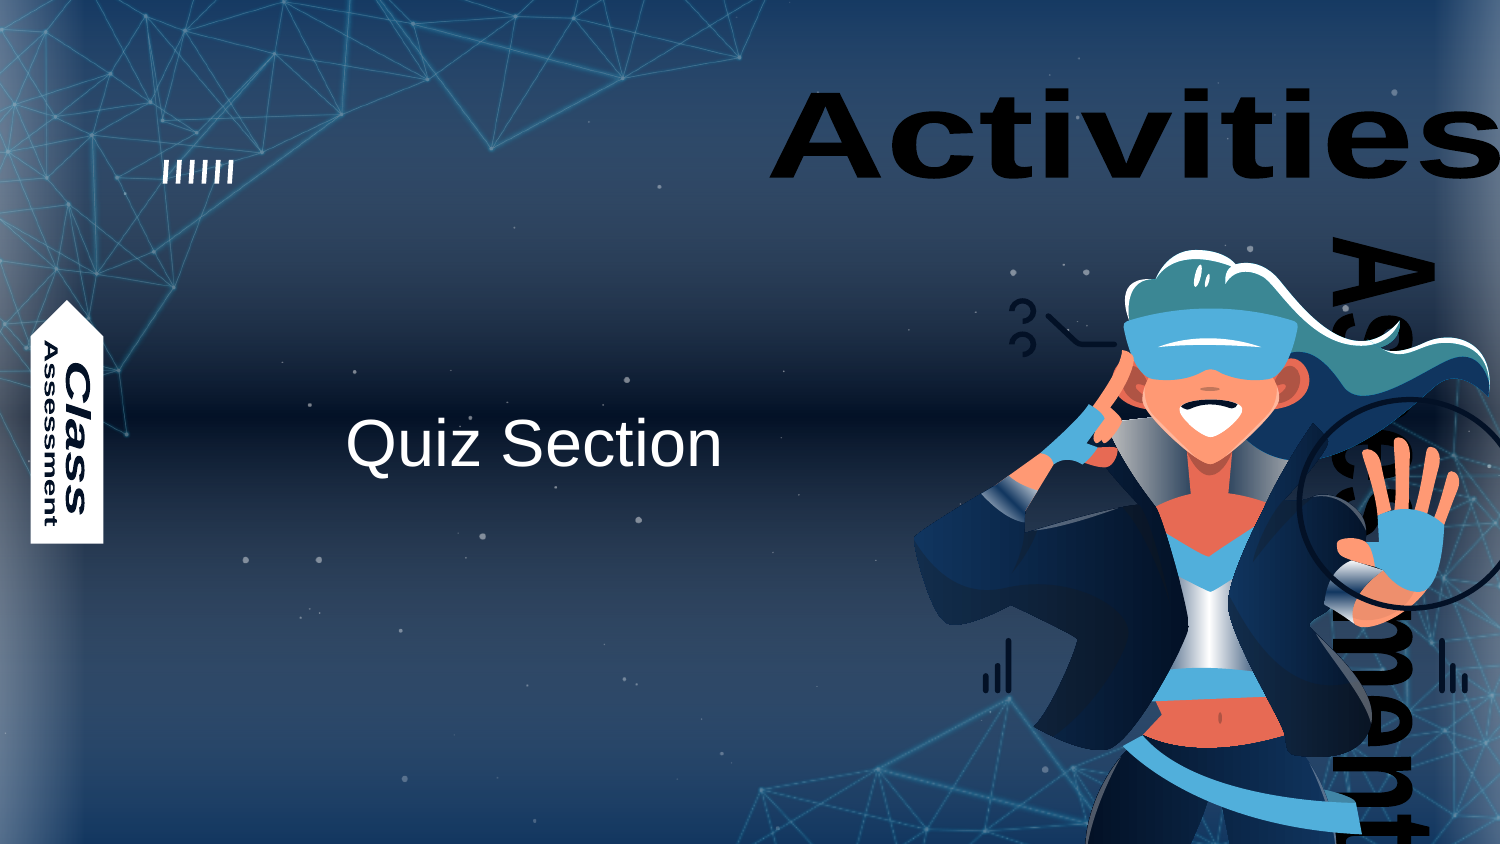

Activities

# Quiz Section
Class
Assessment
Assessment